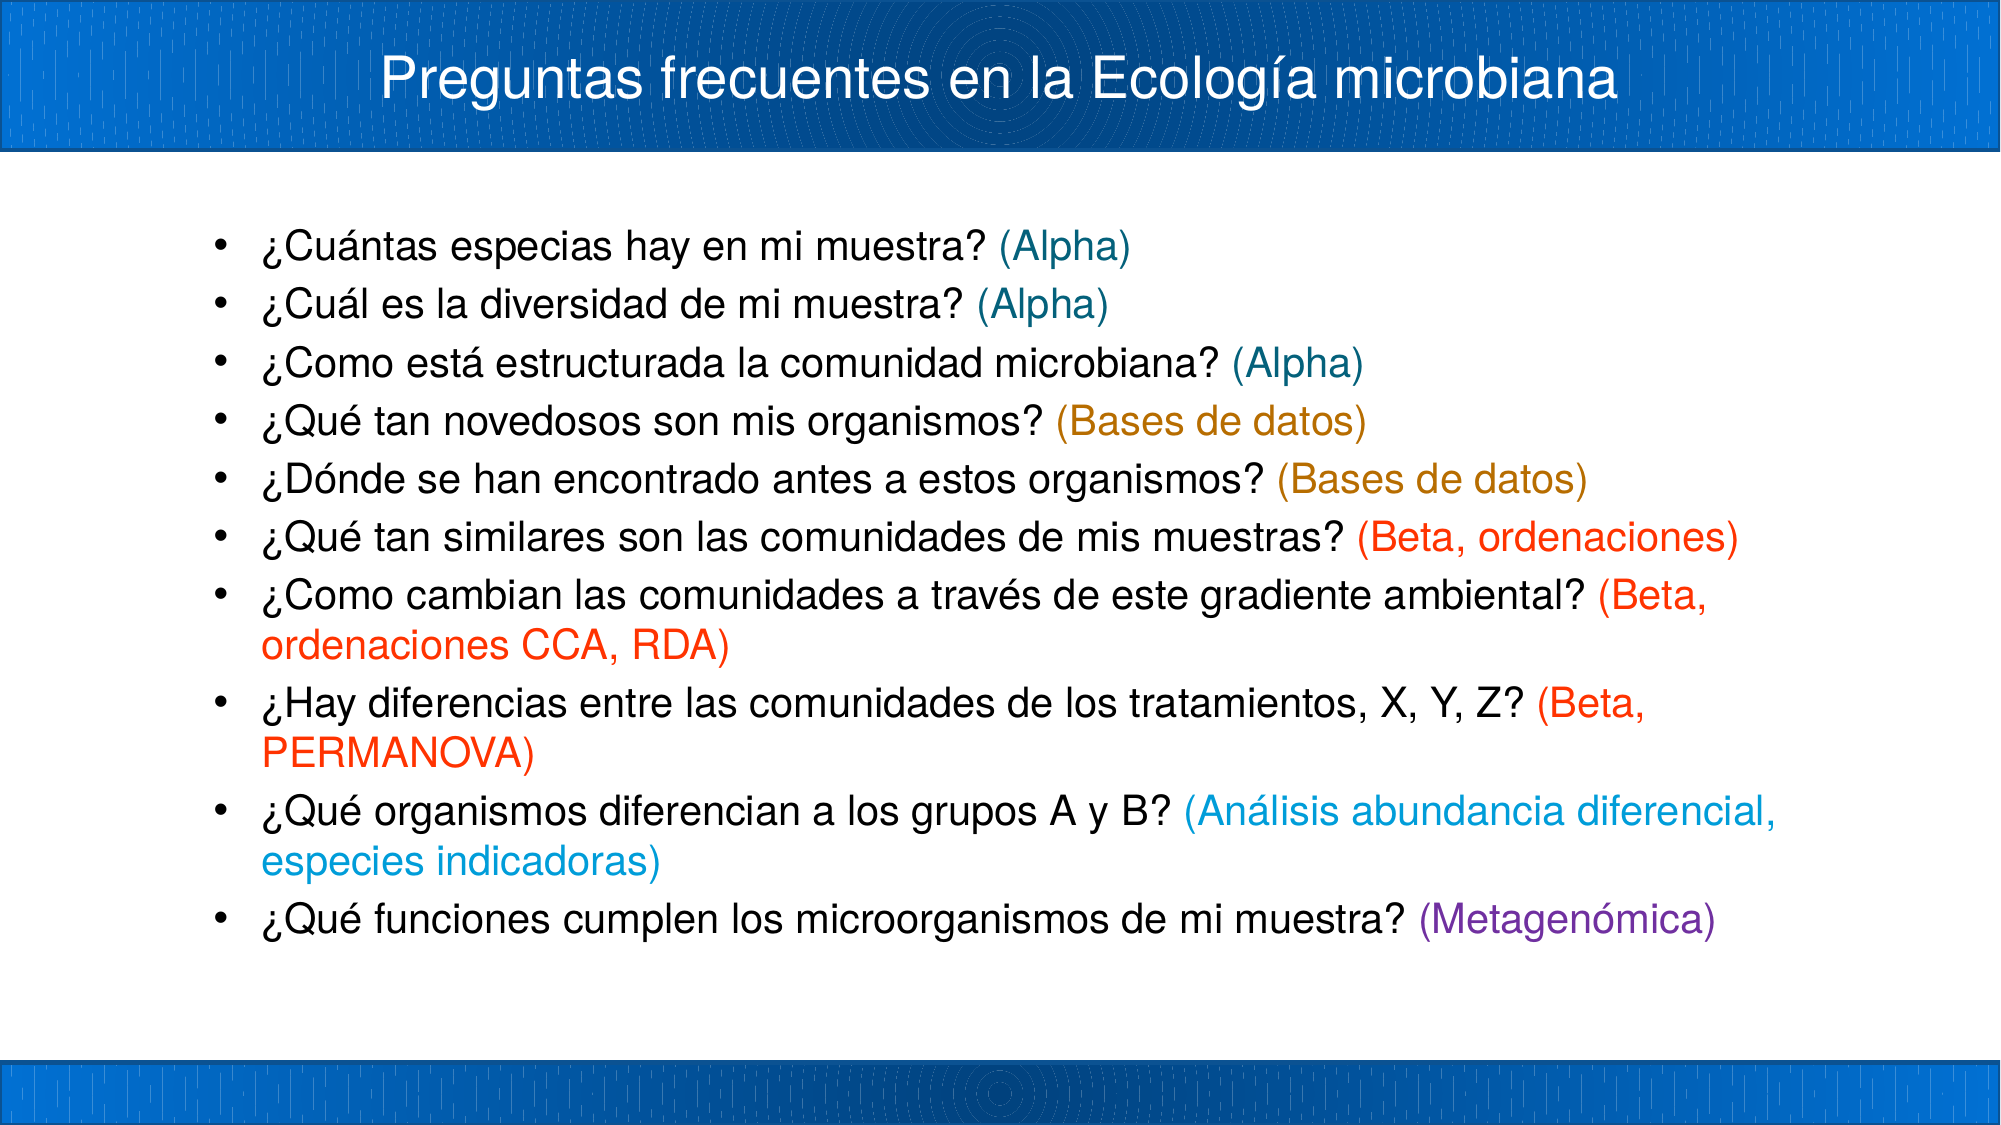

# Preguntas frecuentes en la Ecología microbiana
¿Cuántas especias hay en mi muestra? (Alpha)
¿Cuál es la diversidad de mi muestra? (Alpha)
¿Como está estructurada la comunidad microbiana? (Alpha)
¿Qué tan novedosos son mis organismos? (Bases de datos)
¿Dónde se han encontrado antes a estos organismos? (Bases de datos)
¿Qué tan similares son las comunidades de mis muestras? (Beta, ordenaciones)
¿Como cambian las comunidades a través de este gradiente ambiental? (Beta, ordenaciones CCA, RDA)
¿Hay diferencias entre las comunidades de los tratamientos, X, Y, Z? (Beta, PERMANOVA)
¿Qué organismos diferencian a los grupos A y B? (Análisis abundancia diferencial, especies indicadoras)
¿Qué funciones cumplen los microorganismos de mi muestra? (Metagenómica)